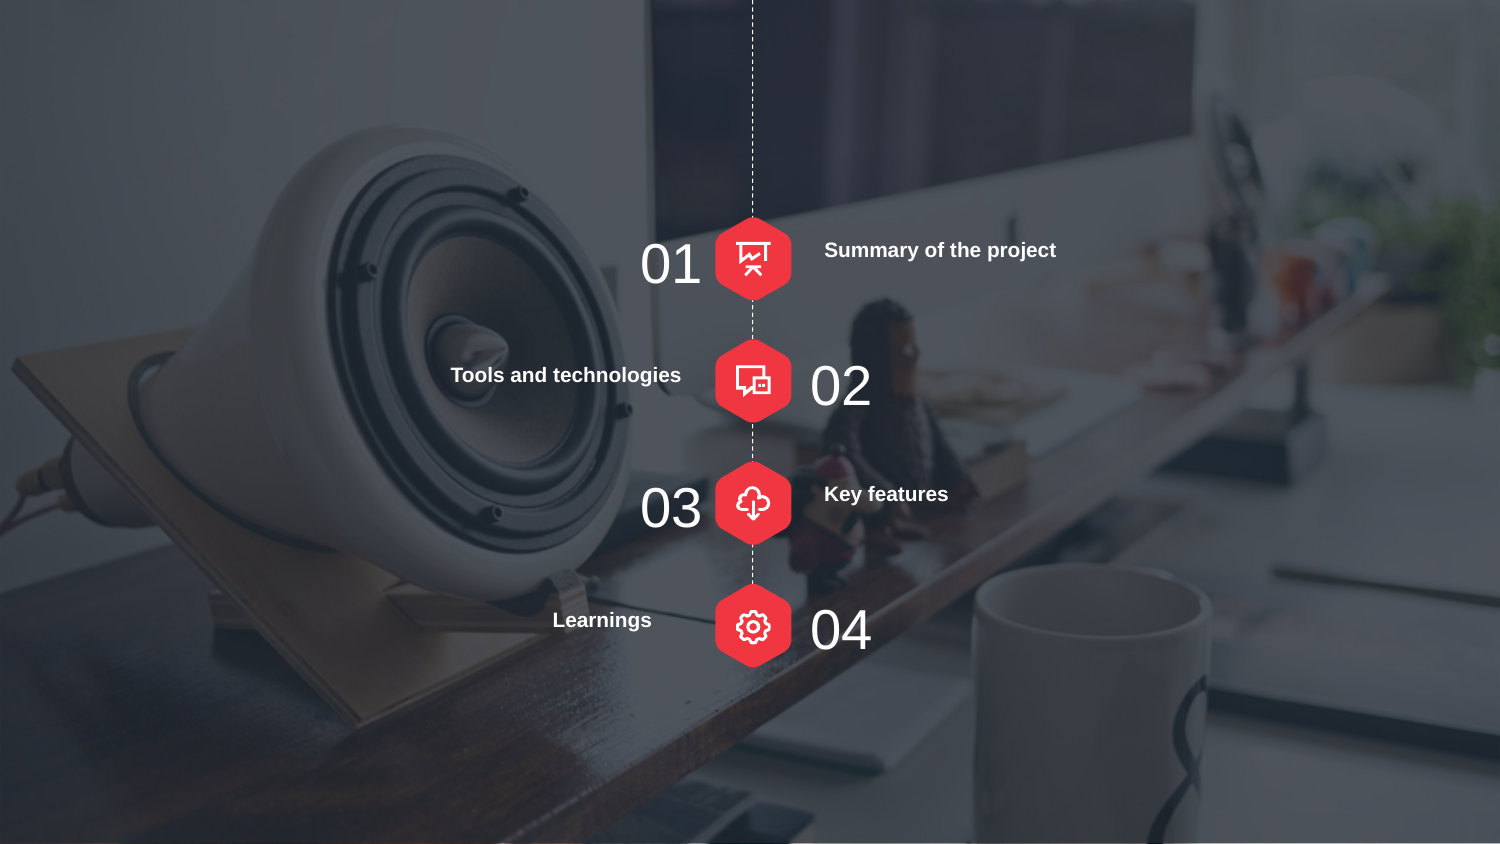

01
Summary of the project

02
Tools and technologies

03
Key features

04
Learnings